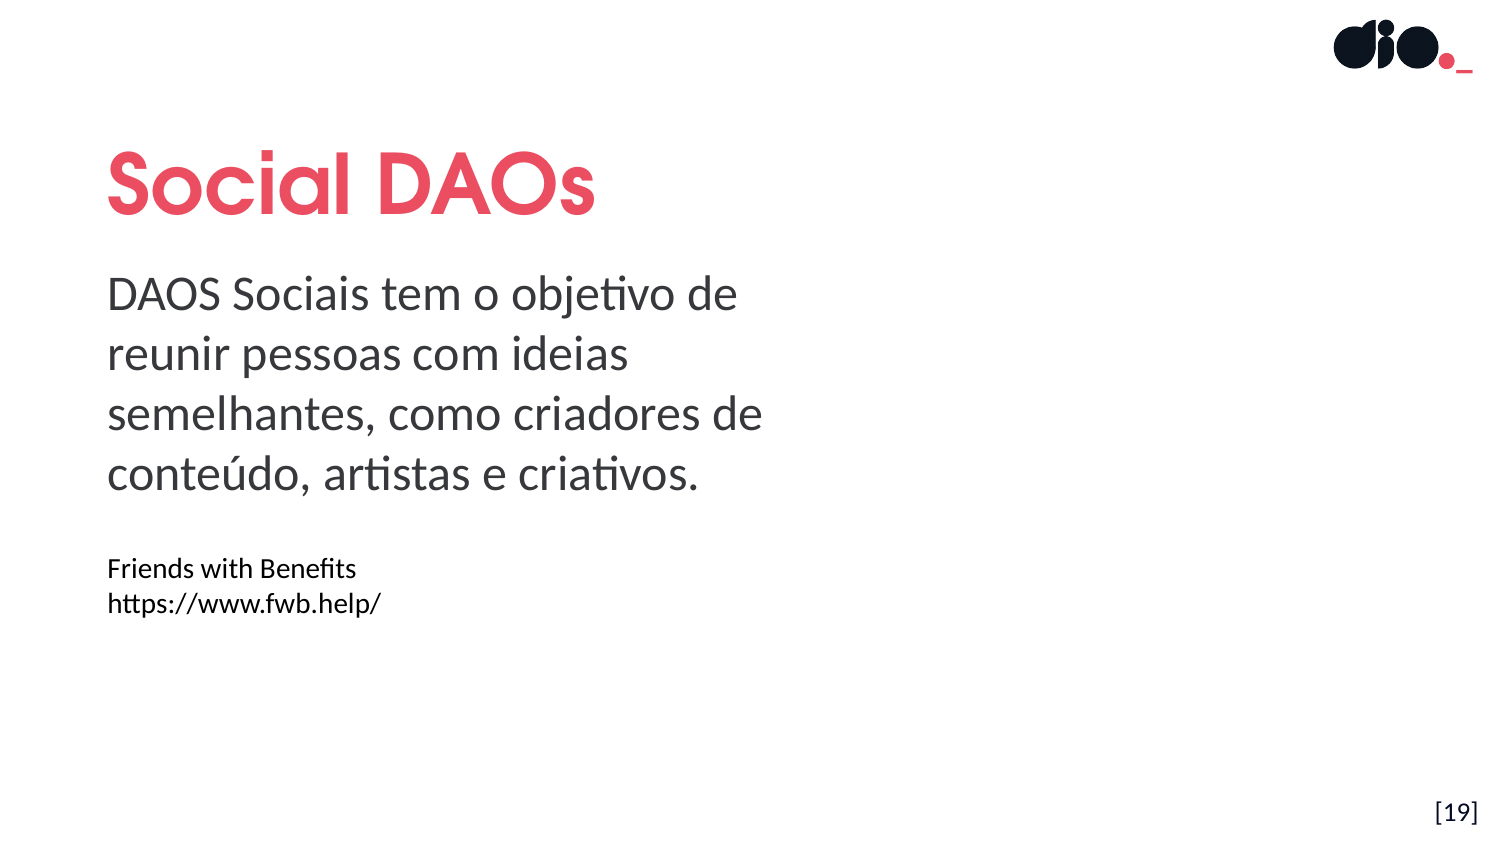

Social DAOs
DAOS Sociais tem o objetivo de reunir pessoas com ideias semelhantes, como criadores de conteúdo, artistas e criativos.
Friends with Benefits
https://www.fwb.help/

[19]